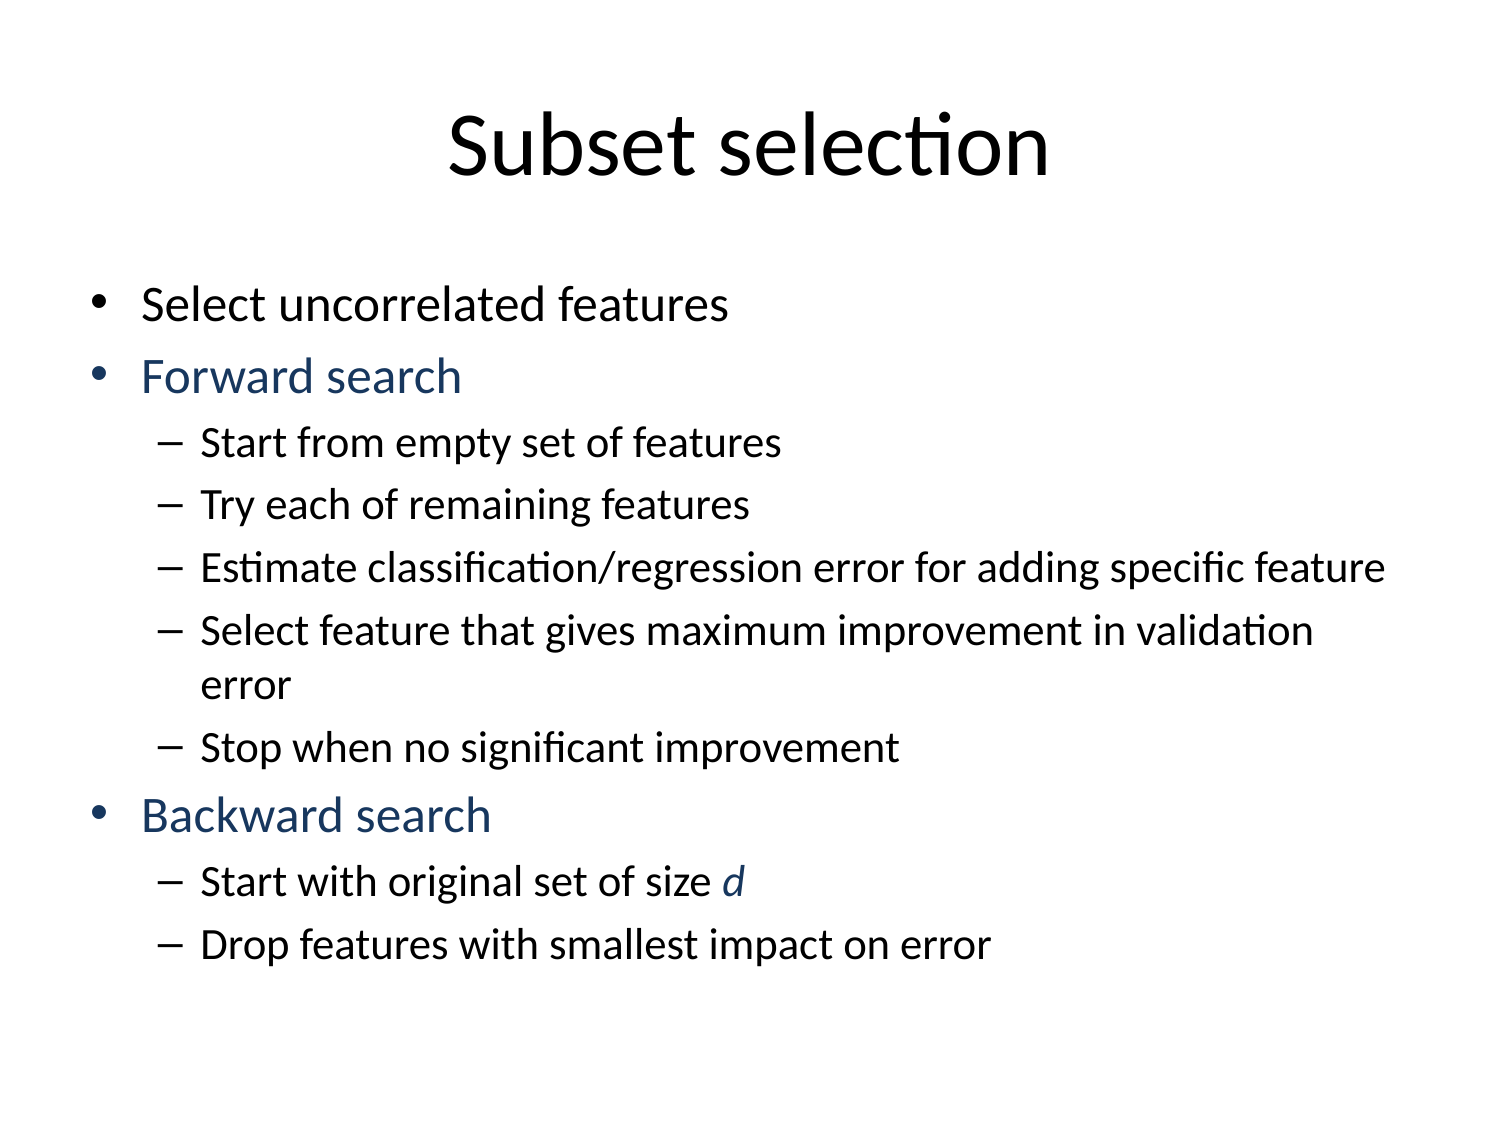

# Subset selection
Select uncorrelated features
Forward search
Start from empty set of features
Try each of remaining features
Estimate classification/regression error for adding specific feature
Select feature that gives maximum improvement in validation error
Stop when no significant improvement
Backward search
Start with original set of size d
Drop features with smallest impact on error